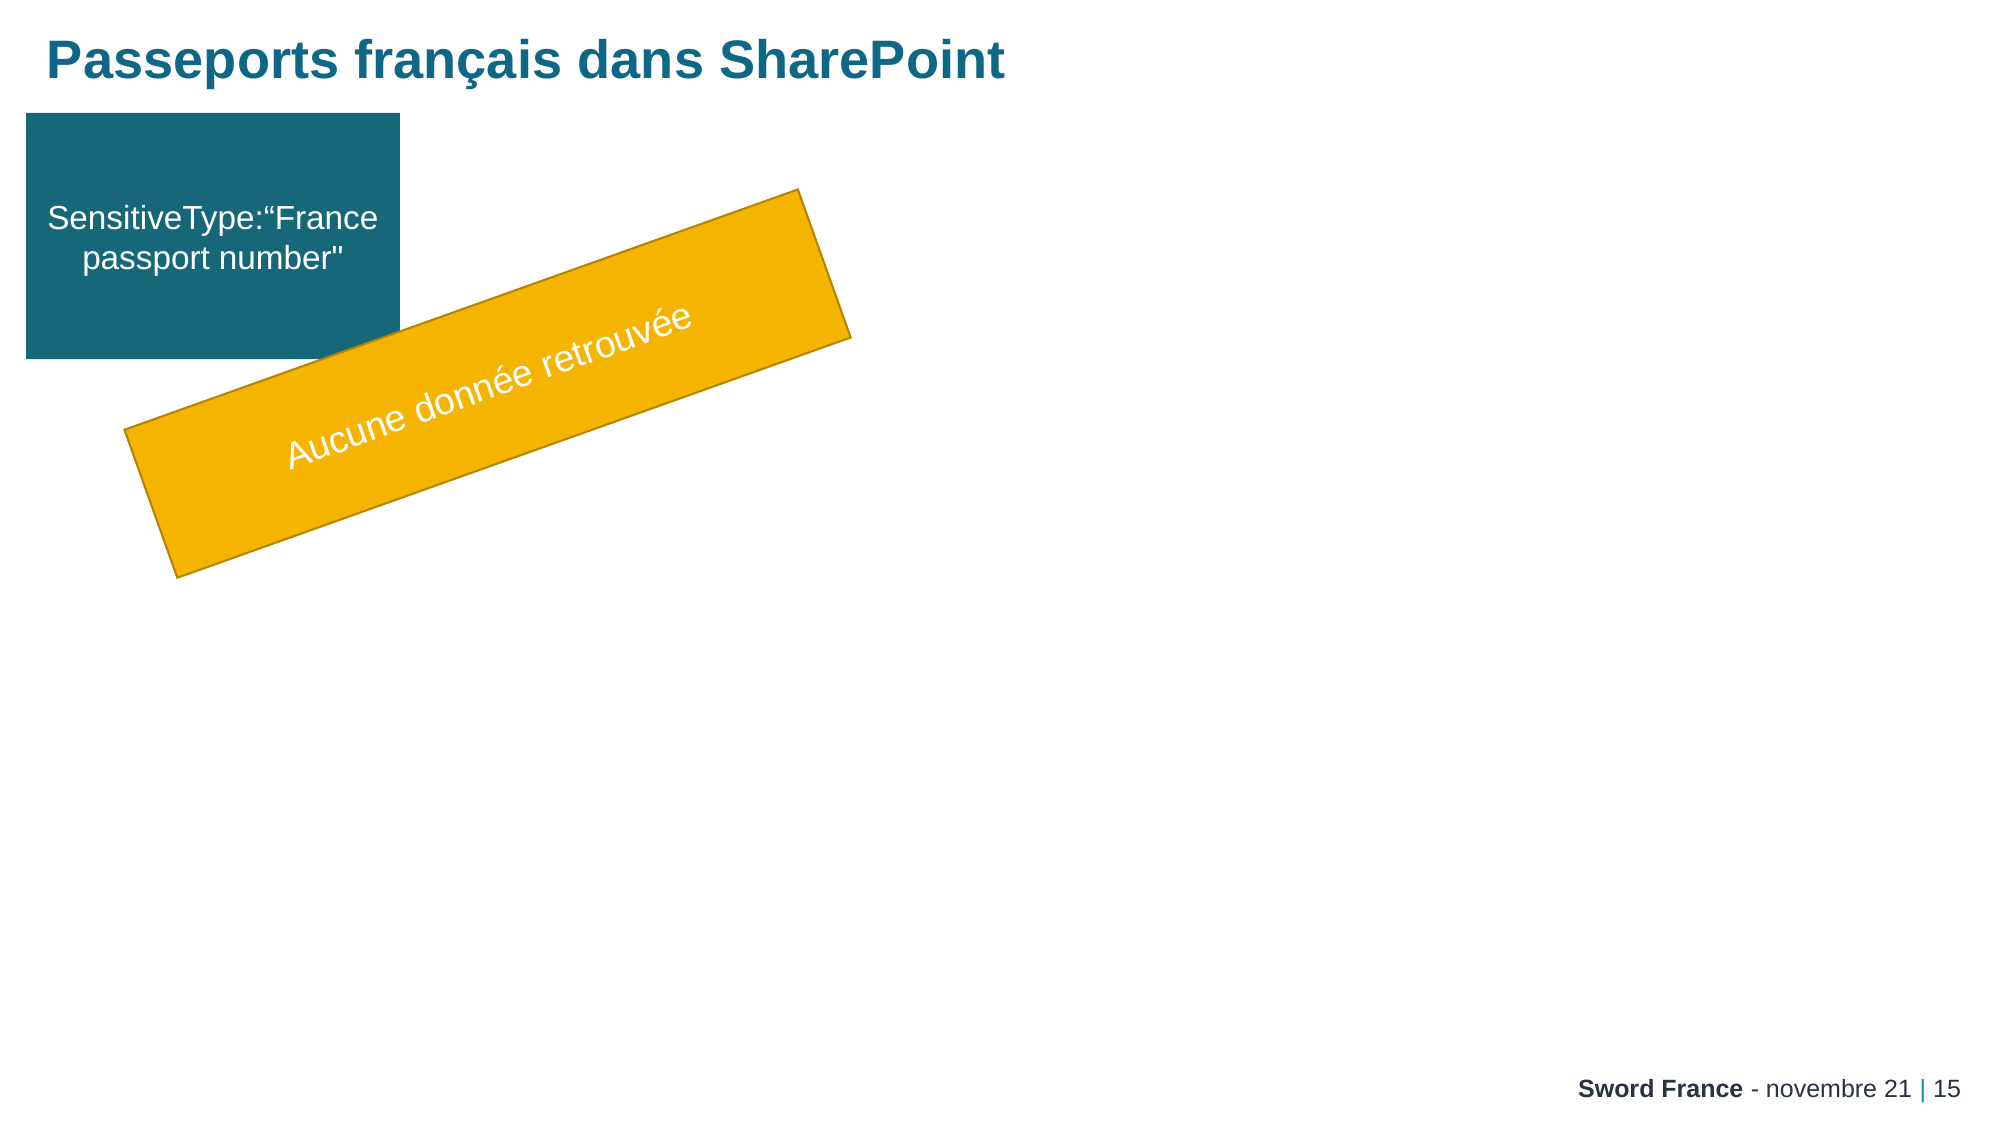

# Passeports français dans SharePoint
SensitiveType:“France passport number"
Aucune donnée retrouvée